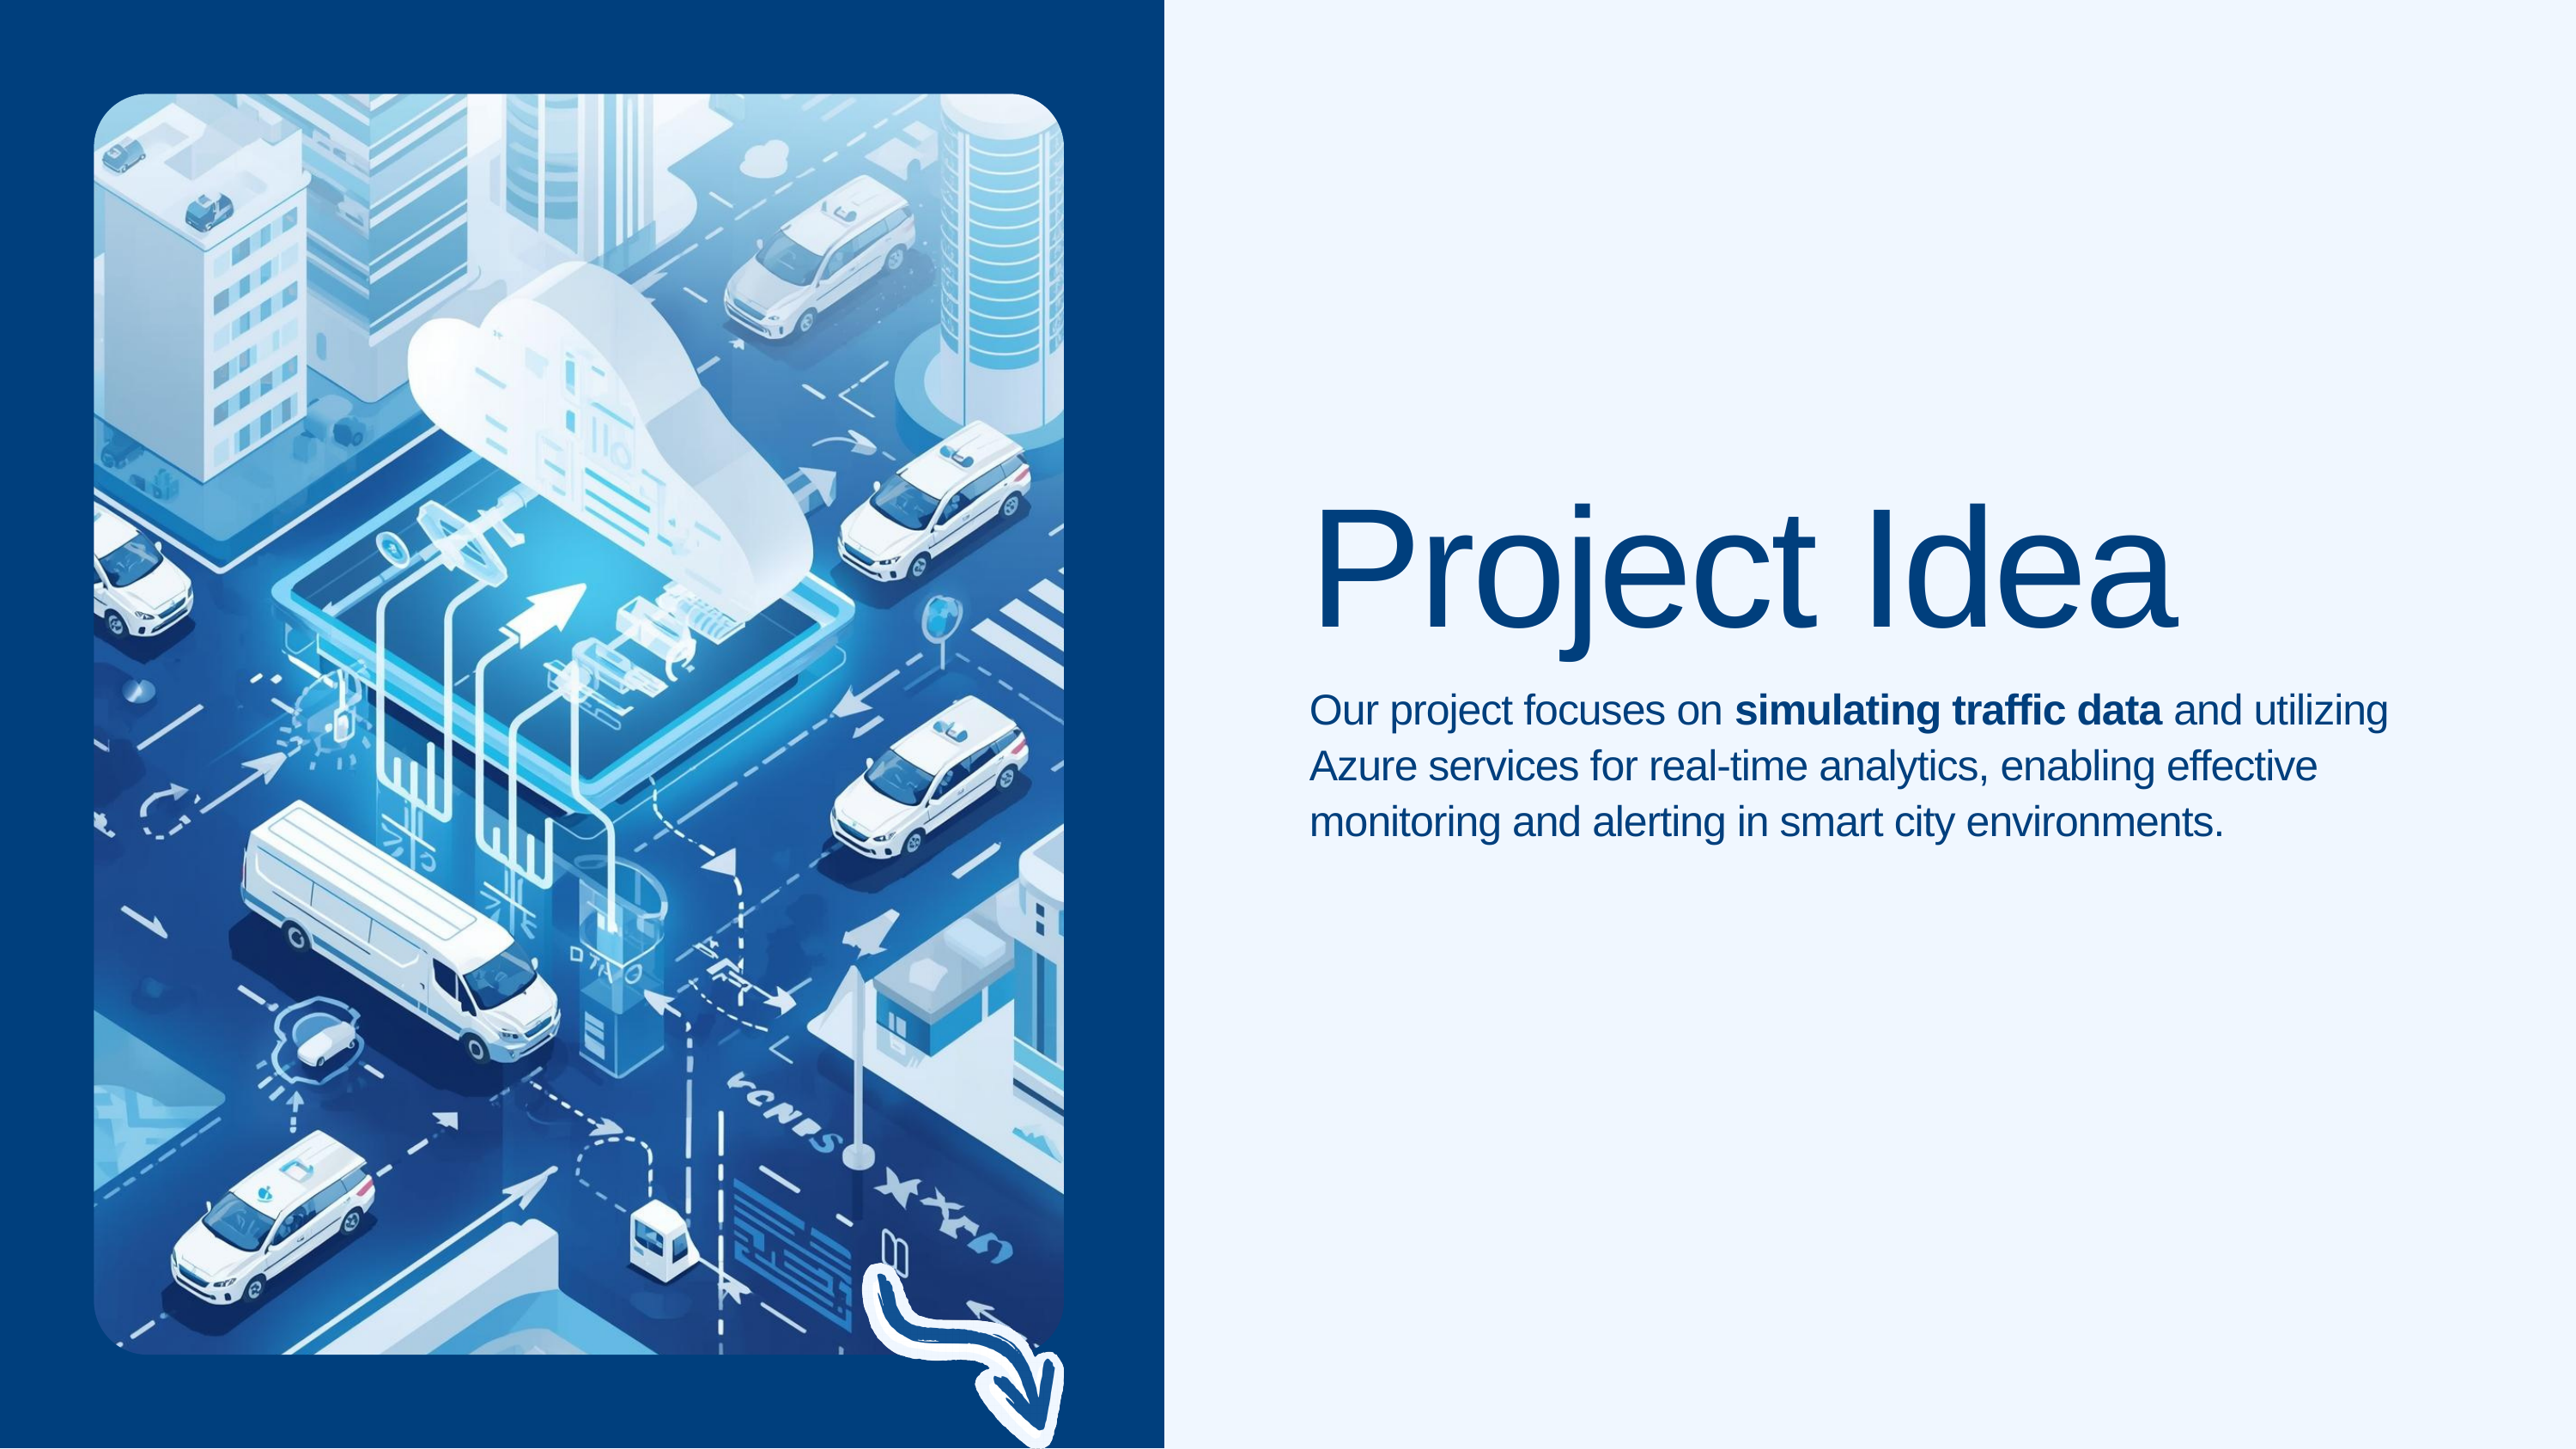

Project Idea
Our project focuses on simulating traffic data and utilizing Azure services for real-time analytics, enabling effective monitoring and alerting in smart city environments.